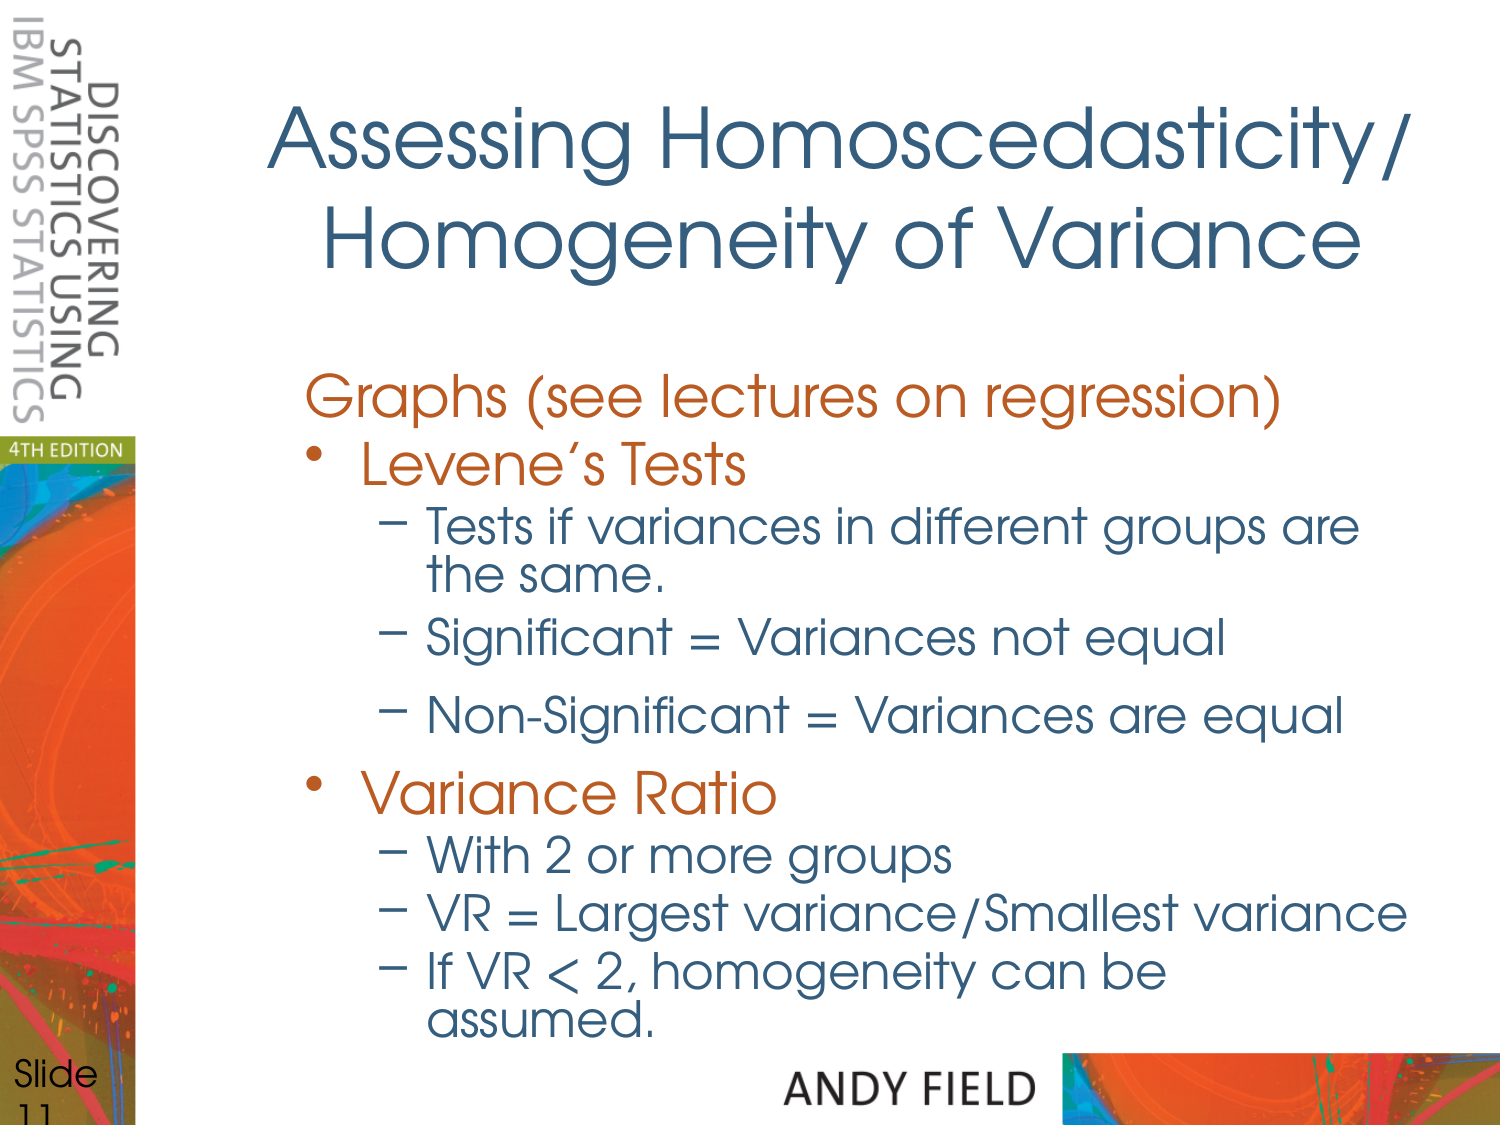

# Assessing Homoscedasticity/ Homogeneity of Variance

Graphs (see lectures on regression)
Levene’s Tests
Tests if variances in different groups are the same.
Significant = Variances not equal
Non-Significant = Variances are equal
Variance Ratio
With 2 or more groups
VR = Largest variance/Smallest variance
If VR < 2, homogeneity can be assumed.

Slide 11